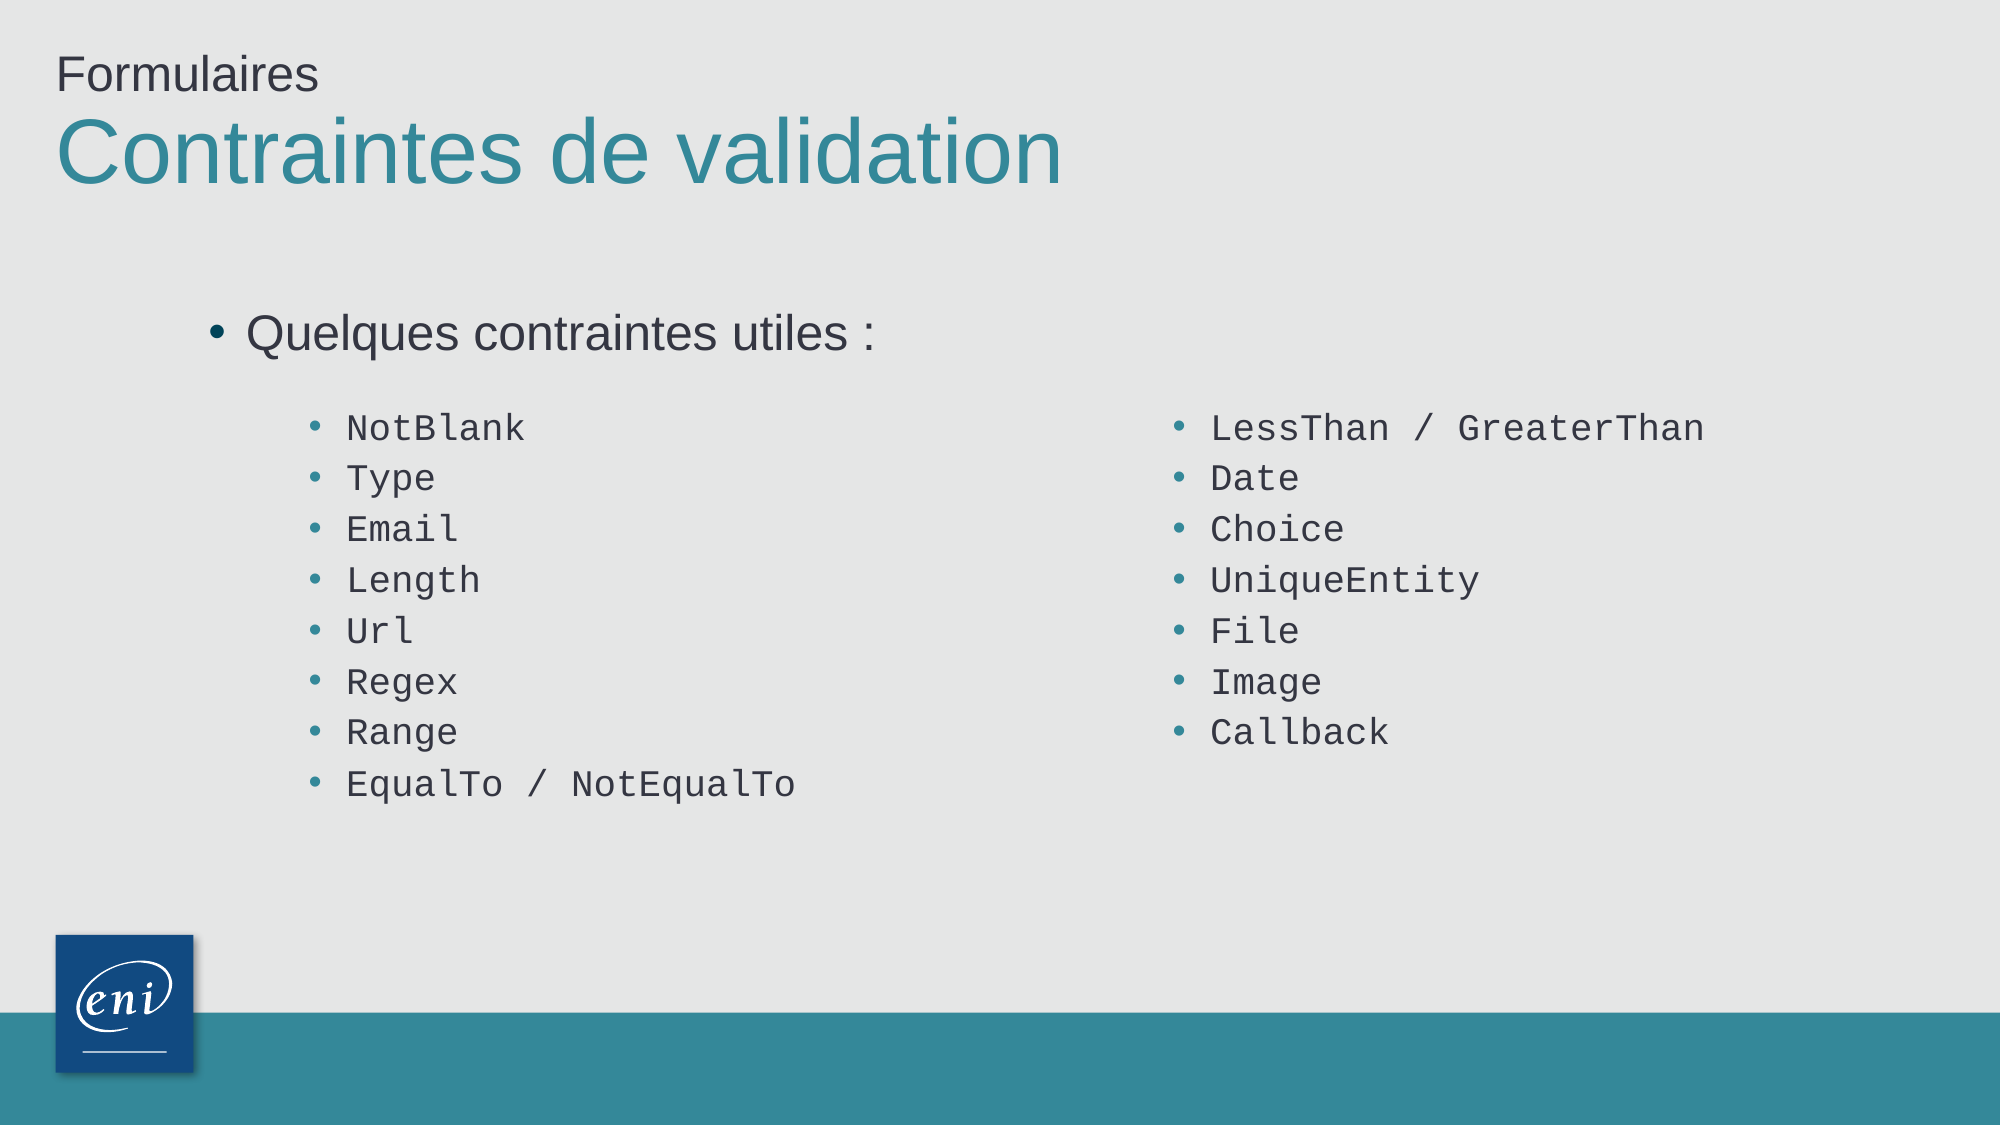

Formulaires
# Contraintes de validation
Quelques contraintes utiles :
NotBlank
Type
Email
Length
Url
Regex
Range
EqualTo / NotEqualTo
LessThan / GreaterThan
Date
Choice
UniqueEntity
File
Image
Callback